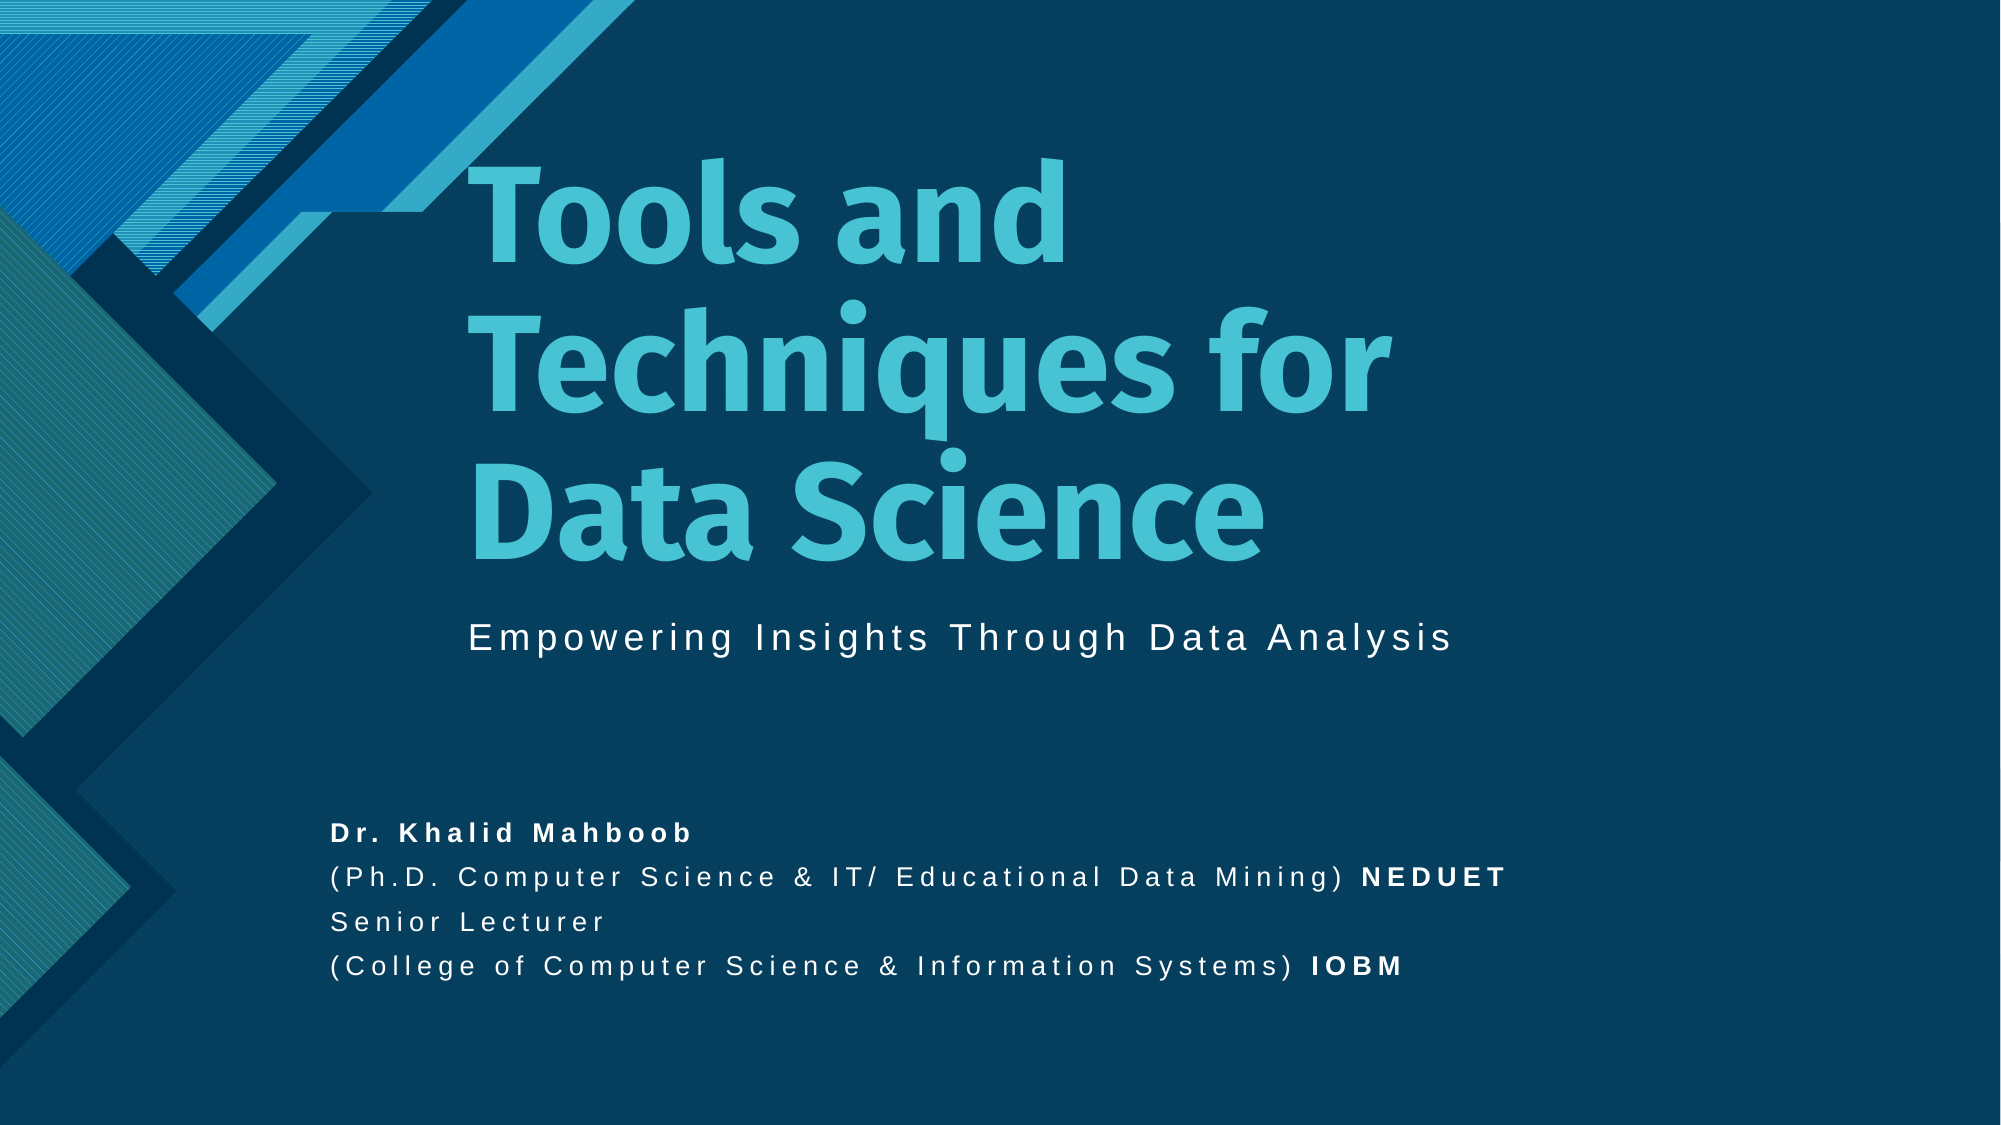

# Tools and Techniques for Data Science
Empowering Insights Through Data Analysis
Dr. Khalid Mahboob
(Ph.D. Computer Science & IT/ Educational Data Mining) NEDUET
Senior Lecturer
(College of Computer Science & Information Systems) IOBM